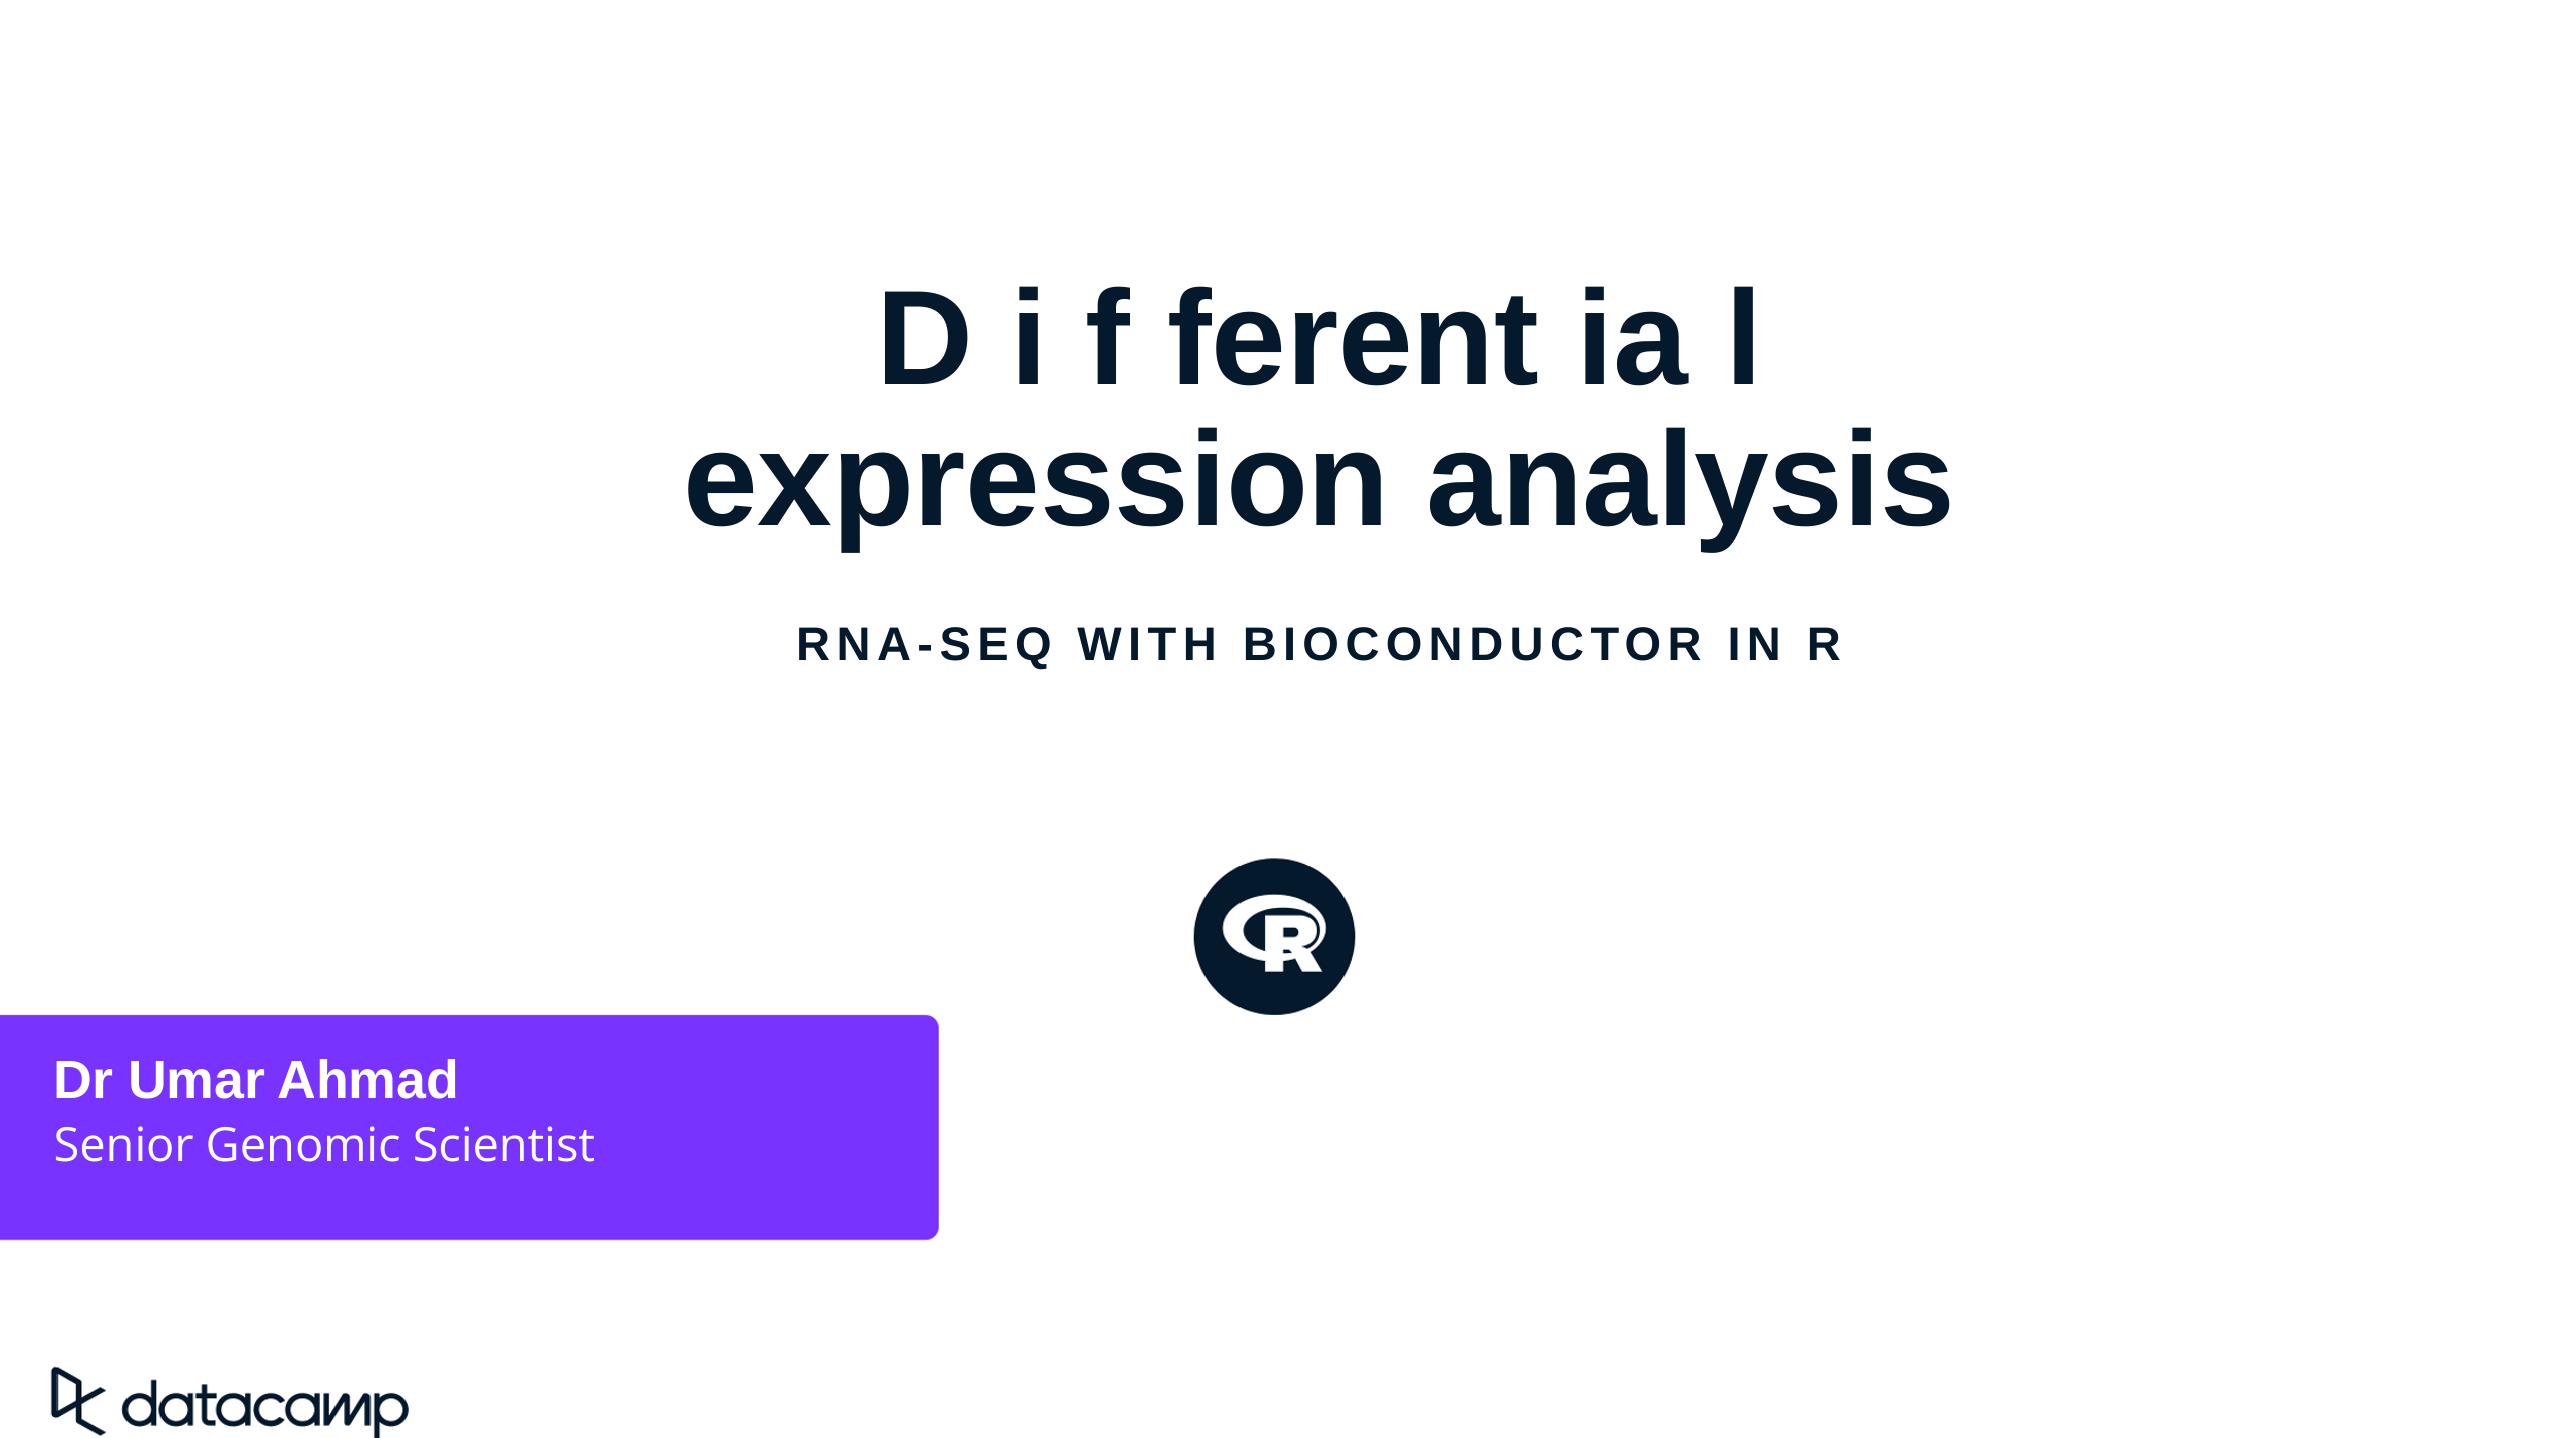

D i f ferent ia l expression analysis
RNA-SEQ WITH BIOCONDUCTOR IN R

Dr Umar Ahmad
Senior Genomic Scientist